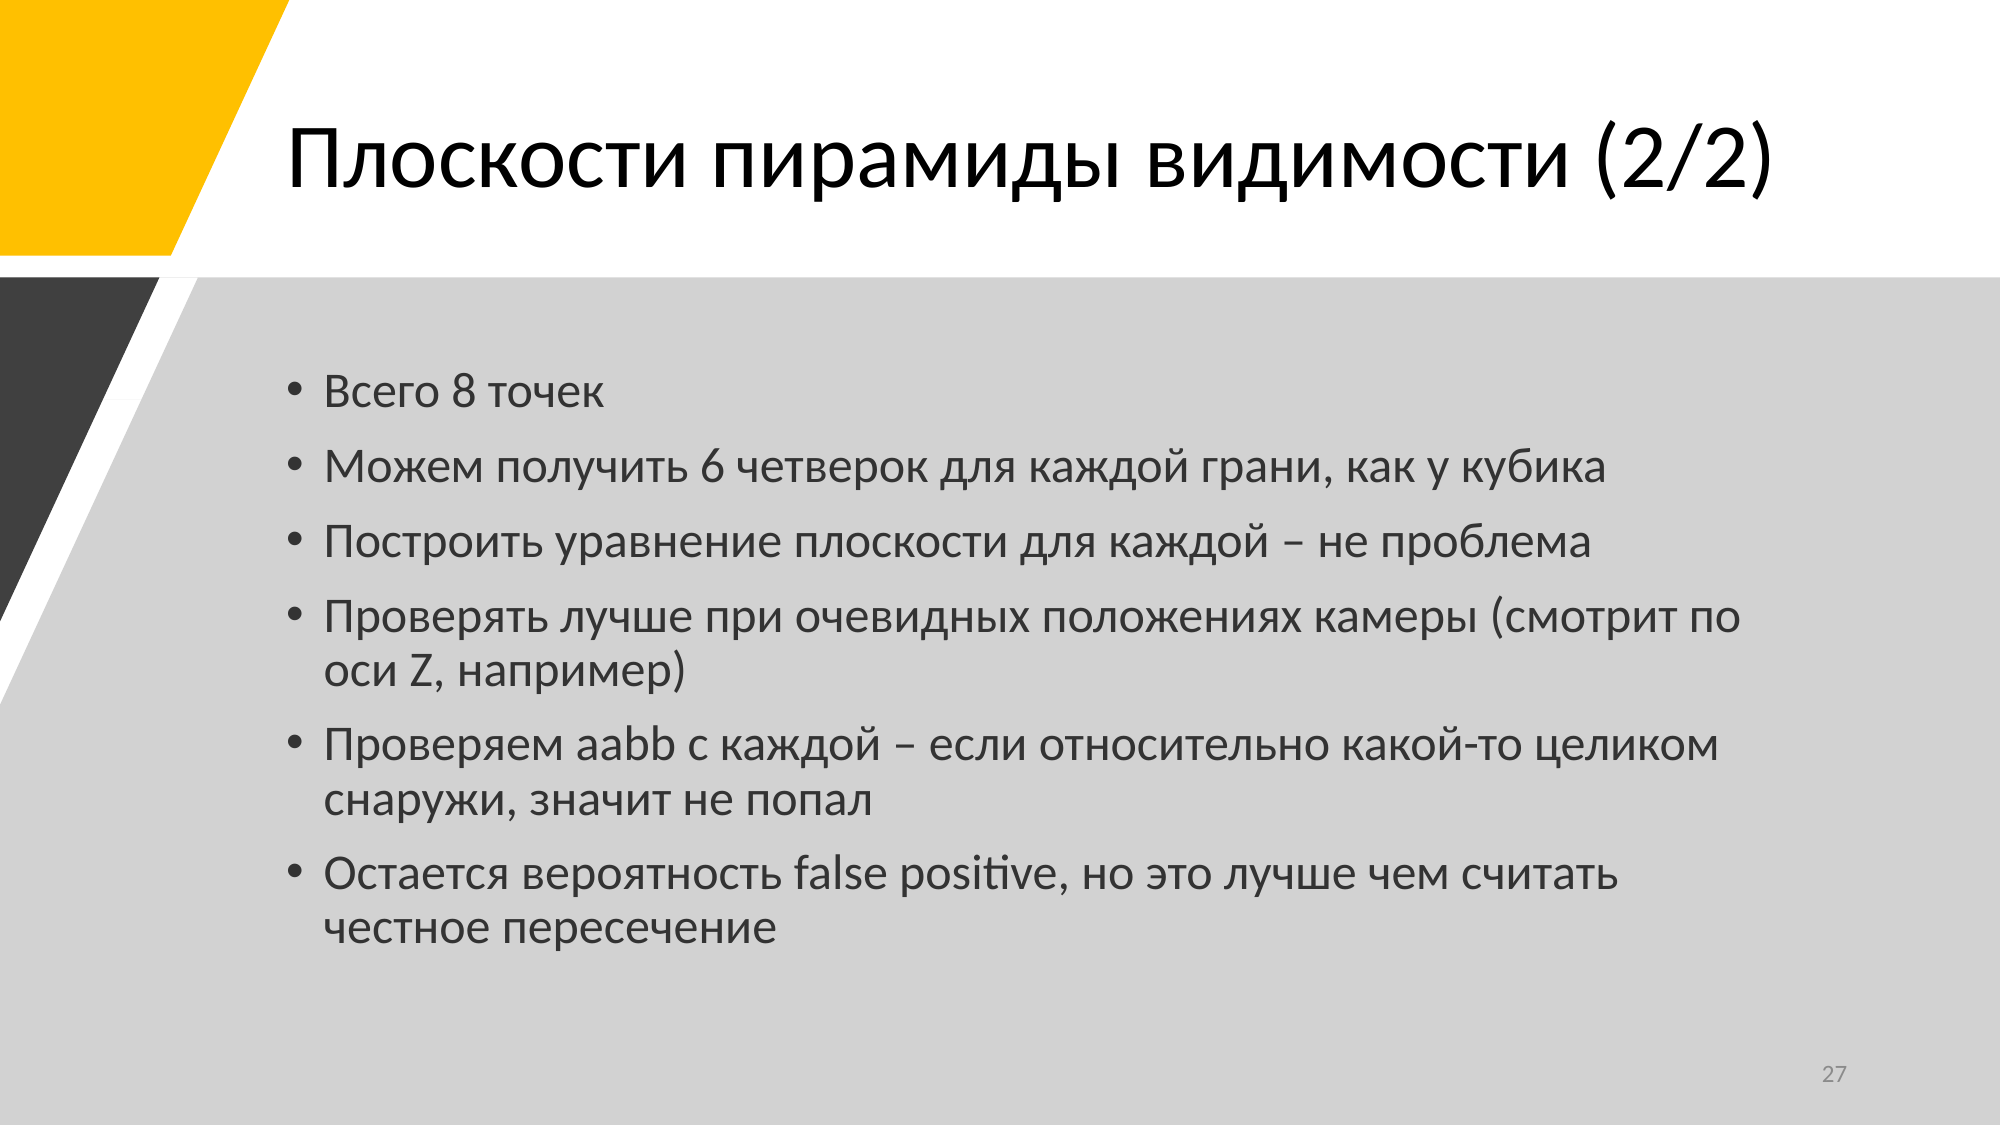

# Плоскости пирамиды видимости (2/2)

Всего 8 точек
Можем получить 6 четверок для каждой грани, как у кубика
Построить уравнение плоскости для каждой – не проблема
Проверять лучше при очевидных положениях камеры (смотрит по оси Z, например)
Проверяем aabb с каждой – если относительно какой-то целиком снаружи, значит не попал
Остается вероятность false positive, но это лучше чем считать честное пересечение
27